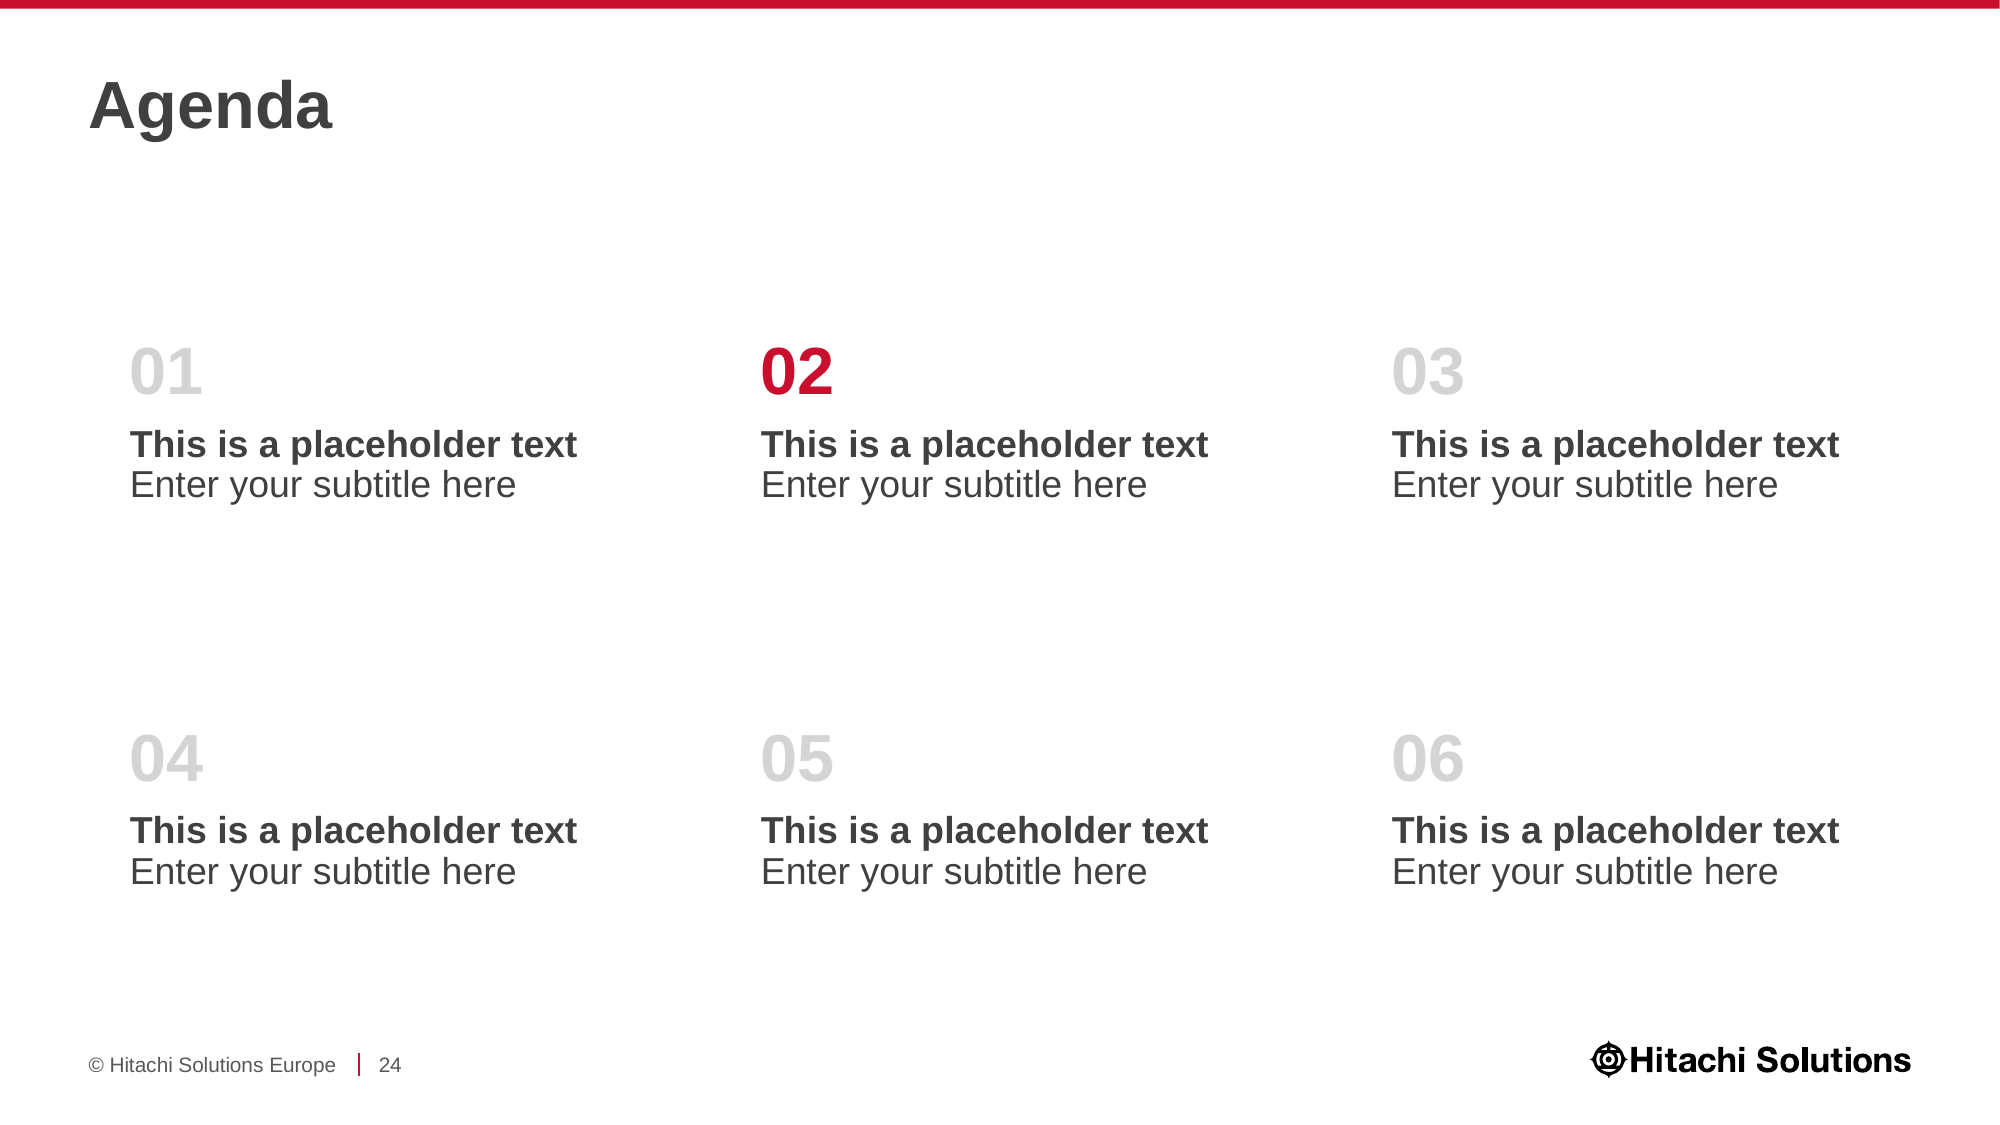

# Agenda
This is a placeholder text
Enter your subtitle here
This is a placeholder text
Enter your subtitle here

This is a placeholder text
Enter your subtitle here

01
02
03
This is a placeholder text
Enter your subtitle here

This is a placeholder text
Enter your subtitle here

This is a placeholder text
Enter your subtitle here

04
05
06
© Hitachi Solutions Europe
24